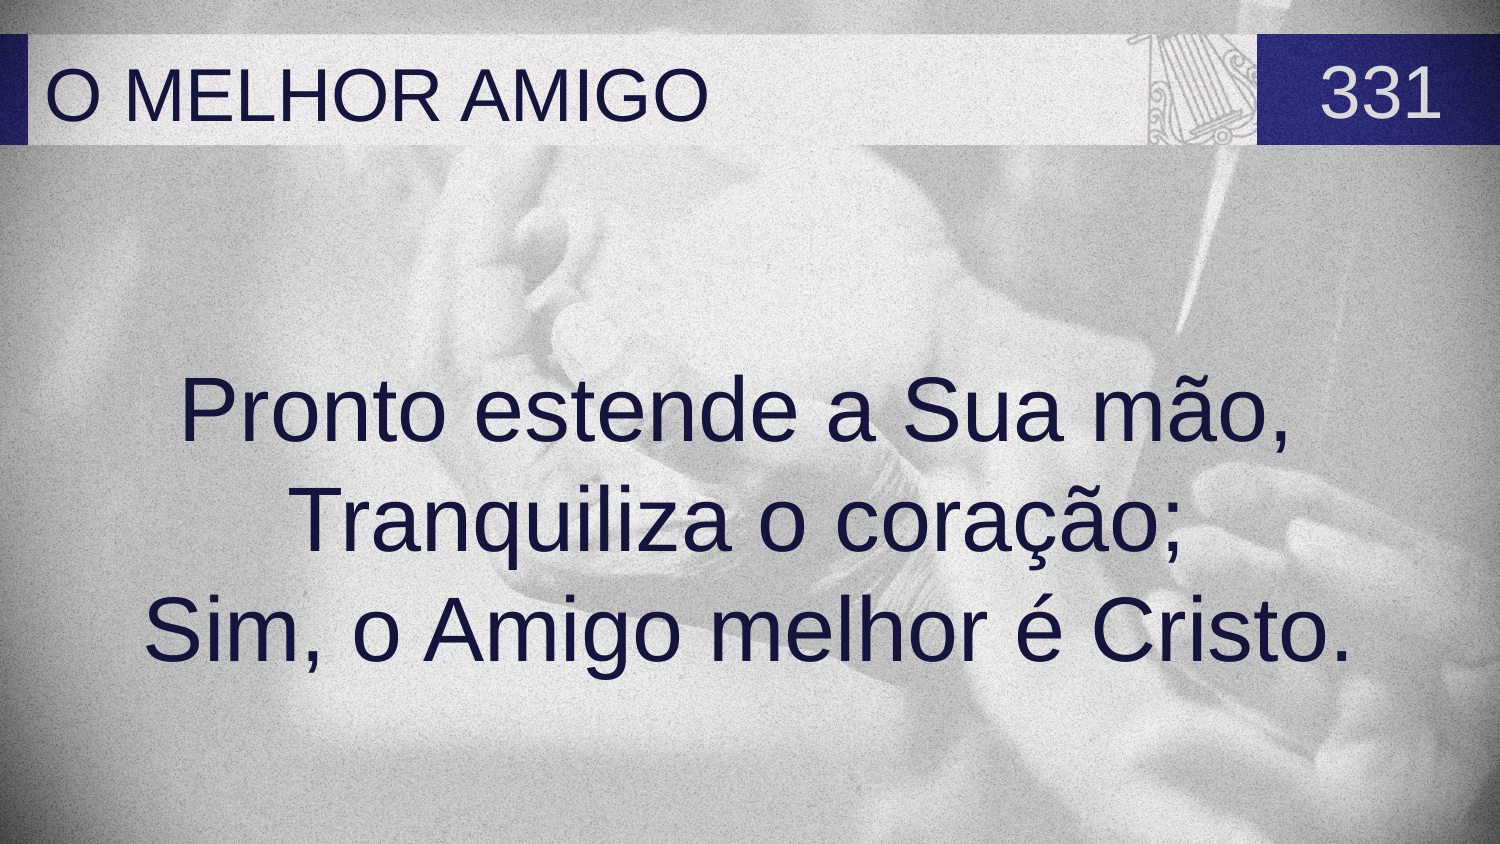

# O MELHOR AMIGO
331
Pronto estende a Sua mão,
Tranquiliza o coração;
Sim, o Amigo melhor é Cristo.